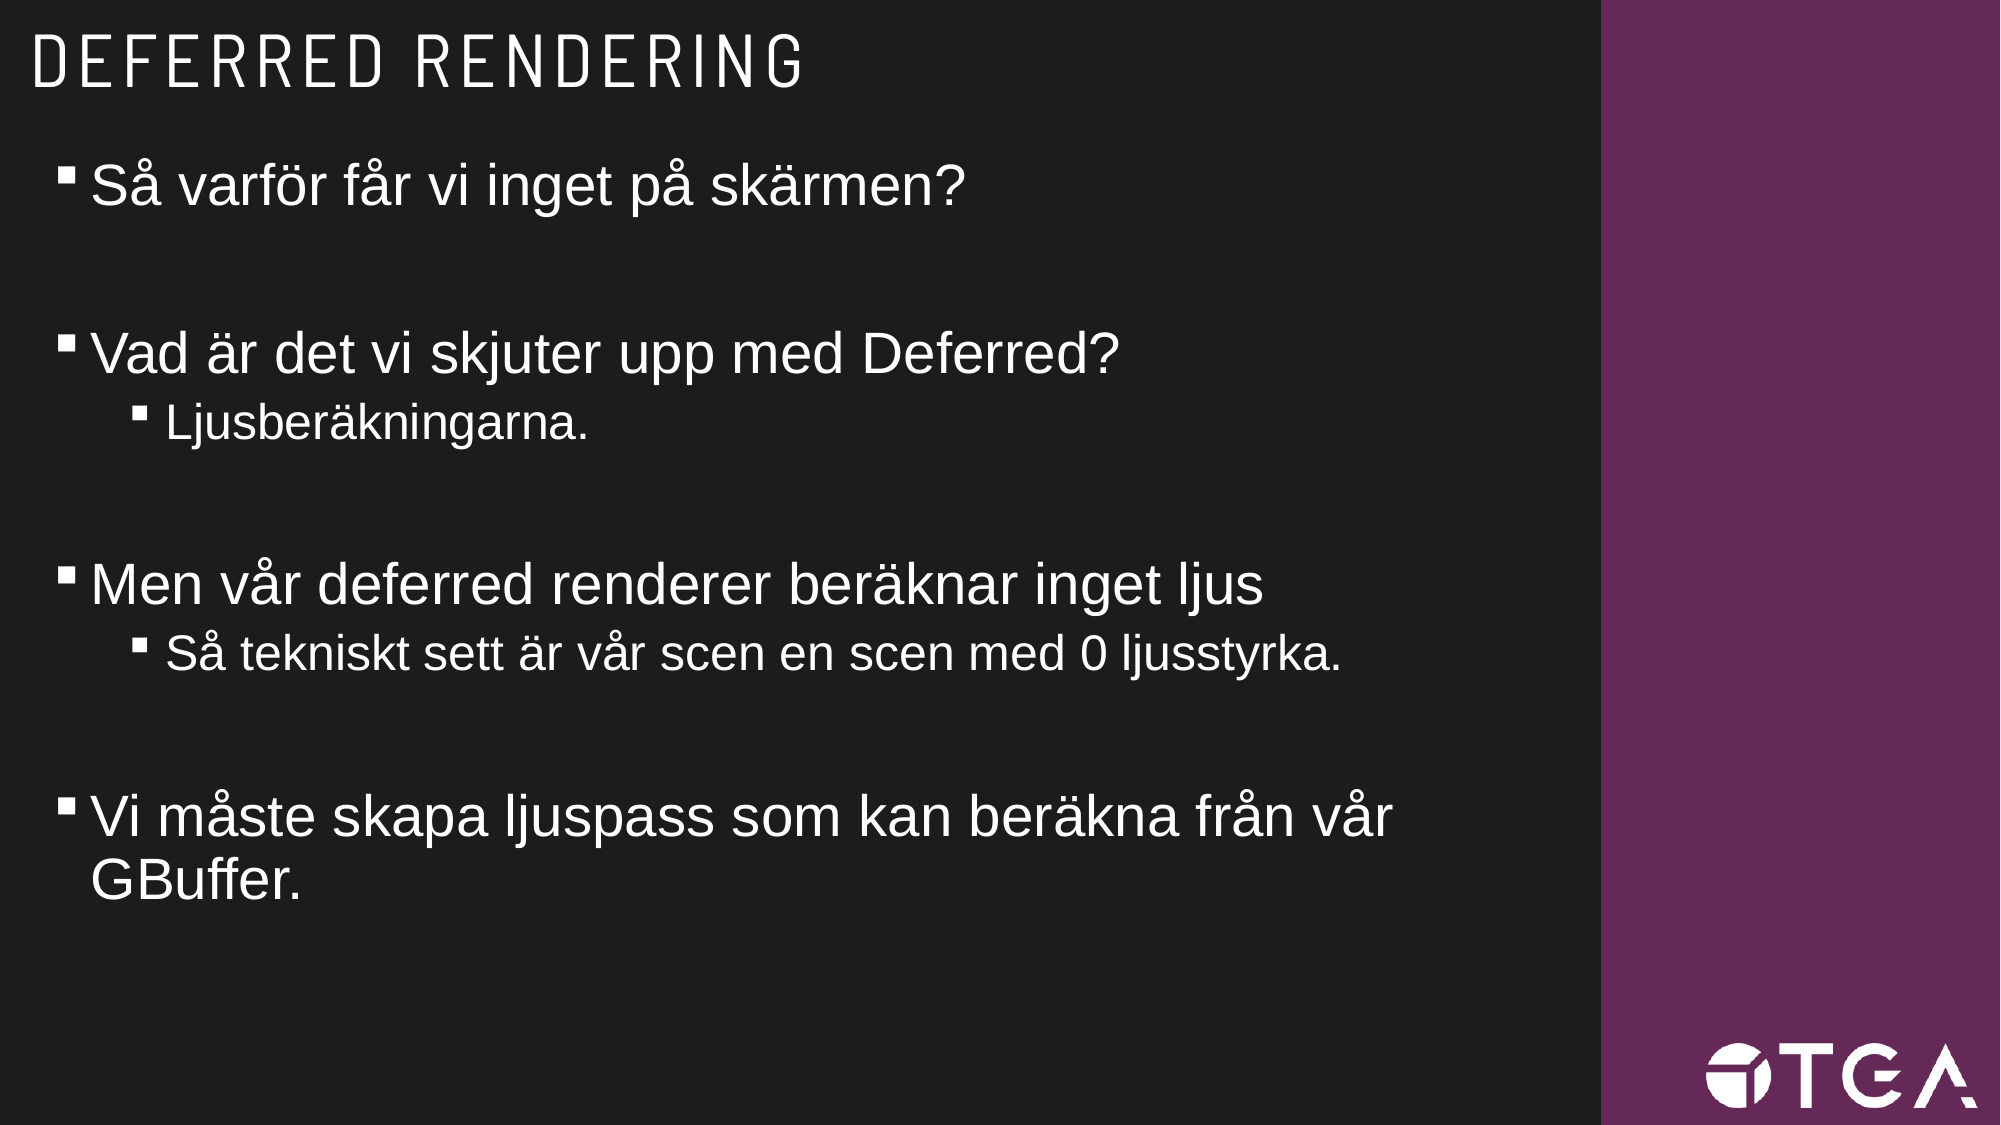

# DEFERRED RENDERING
Så varför får vi inget på skärmen?

Vad är det vi skjuter upp med Deferred?
Ljusberäkningarna.

Men vår deferred renderer beräknar inget ljus
Så tekniskt sett är vår scen en scen med 0 ljusstyrka.

Vi måste skapa ljuspass som kan beräkna från vår GBuffer.